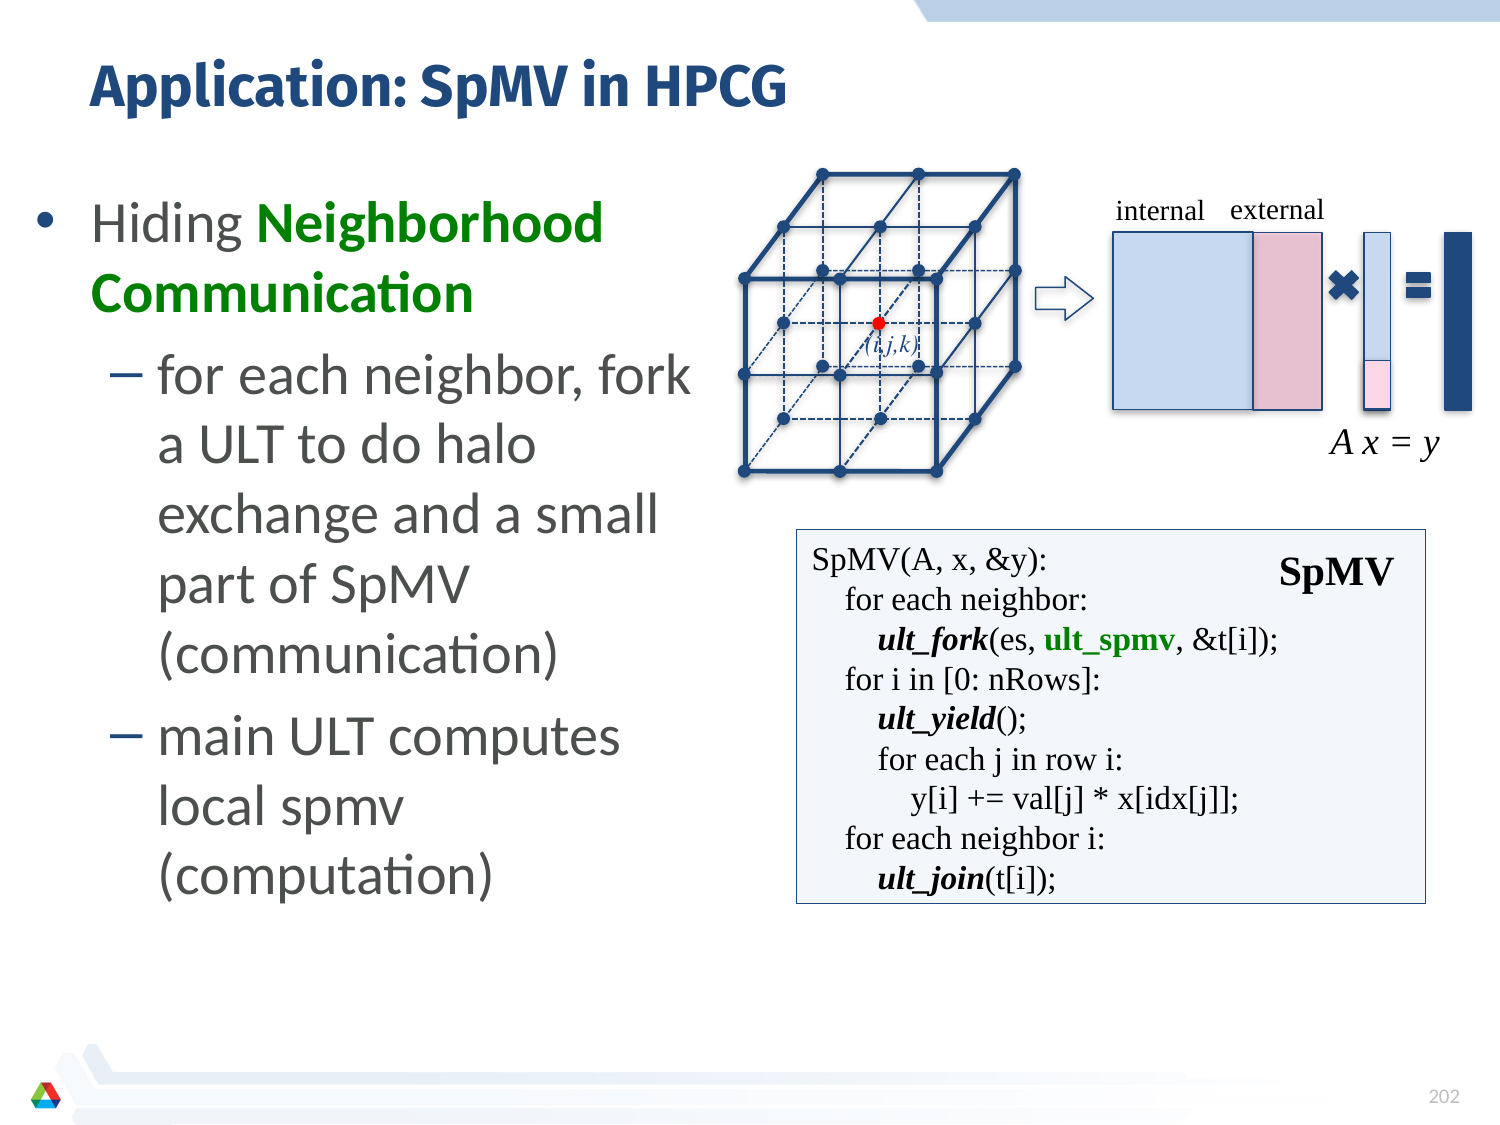

# Application: SpMV in HPCG

(i,j,k)

Hiding Neighborhood Communication
for each neighbor, fork a ULT to do halo exchange and a small part of SpMV (communication)
main ULT computes local spmv (computation)
external
internal

A x = y
SpMV(A, x, &y):
    for each neighbor:
        ult_fork(es, ult_spmv, &t[i]);
    for i in [0: nRows]:
        ult_yield();
        for each j in row i:
            y[i] += val[j] * x[idx[j]];
    for each neighbor i:
        ult_join(t[i]);
SpMV
202